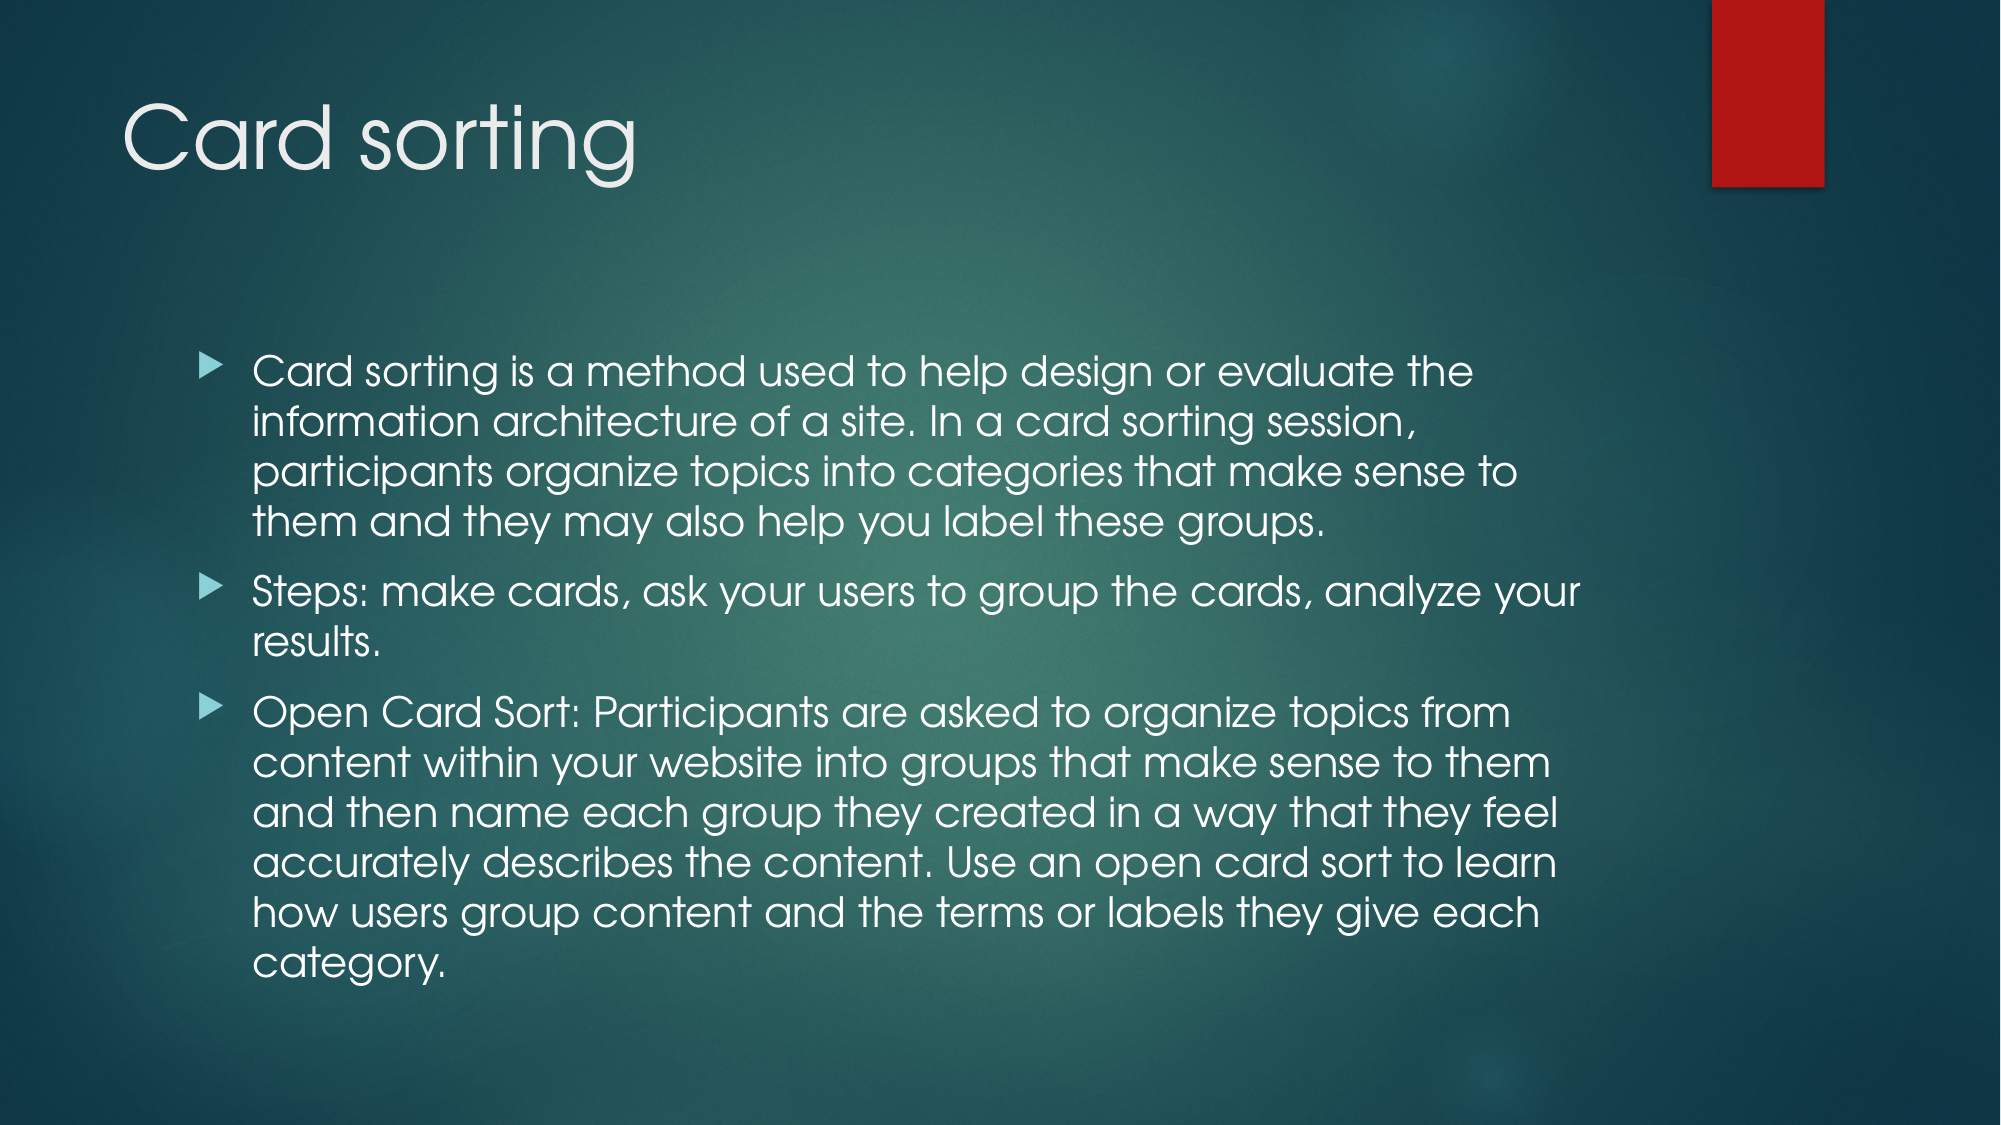

# Card sorting
Card sorting is a method used to help design or evaluate the information architecture of a site. In a card sorting session, participants organize topics into categories that make sense to them and they may also help you label these groups.
Steps: make cards, ask your users to group the cards, analyze your results.
Open Card Sort: Participants are asked to organize topics from content within your website into groups that make sense to them and then name each group they created in a way that they feel accurately describes the content. Use an open card sort to learn how users group content and the terms or labels they give each category.